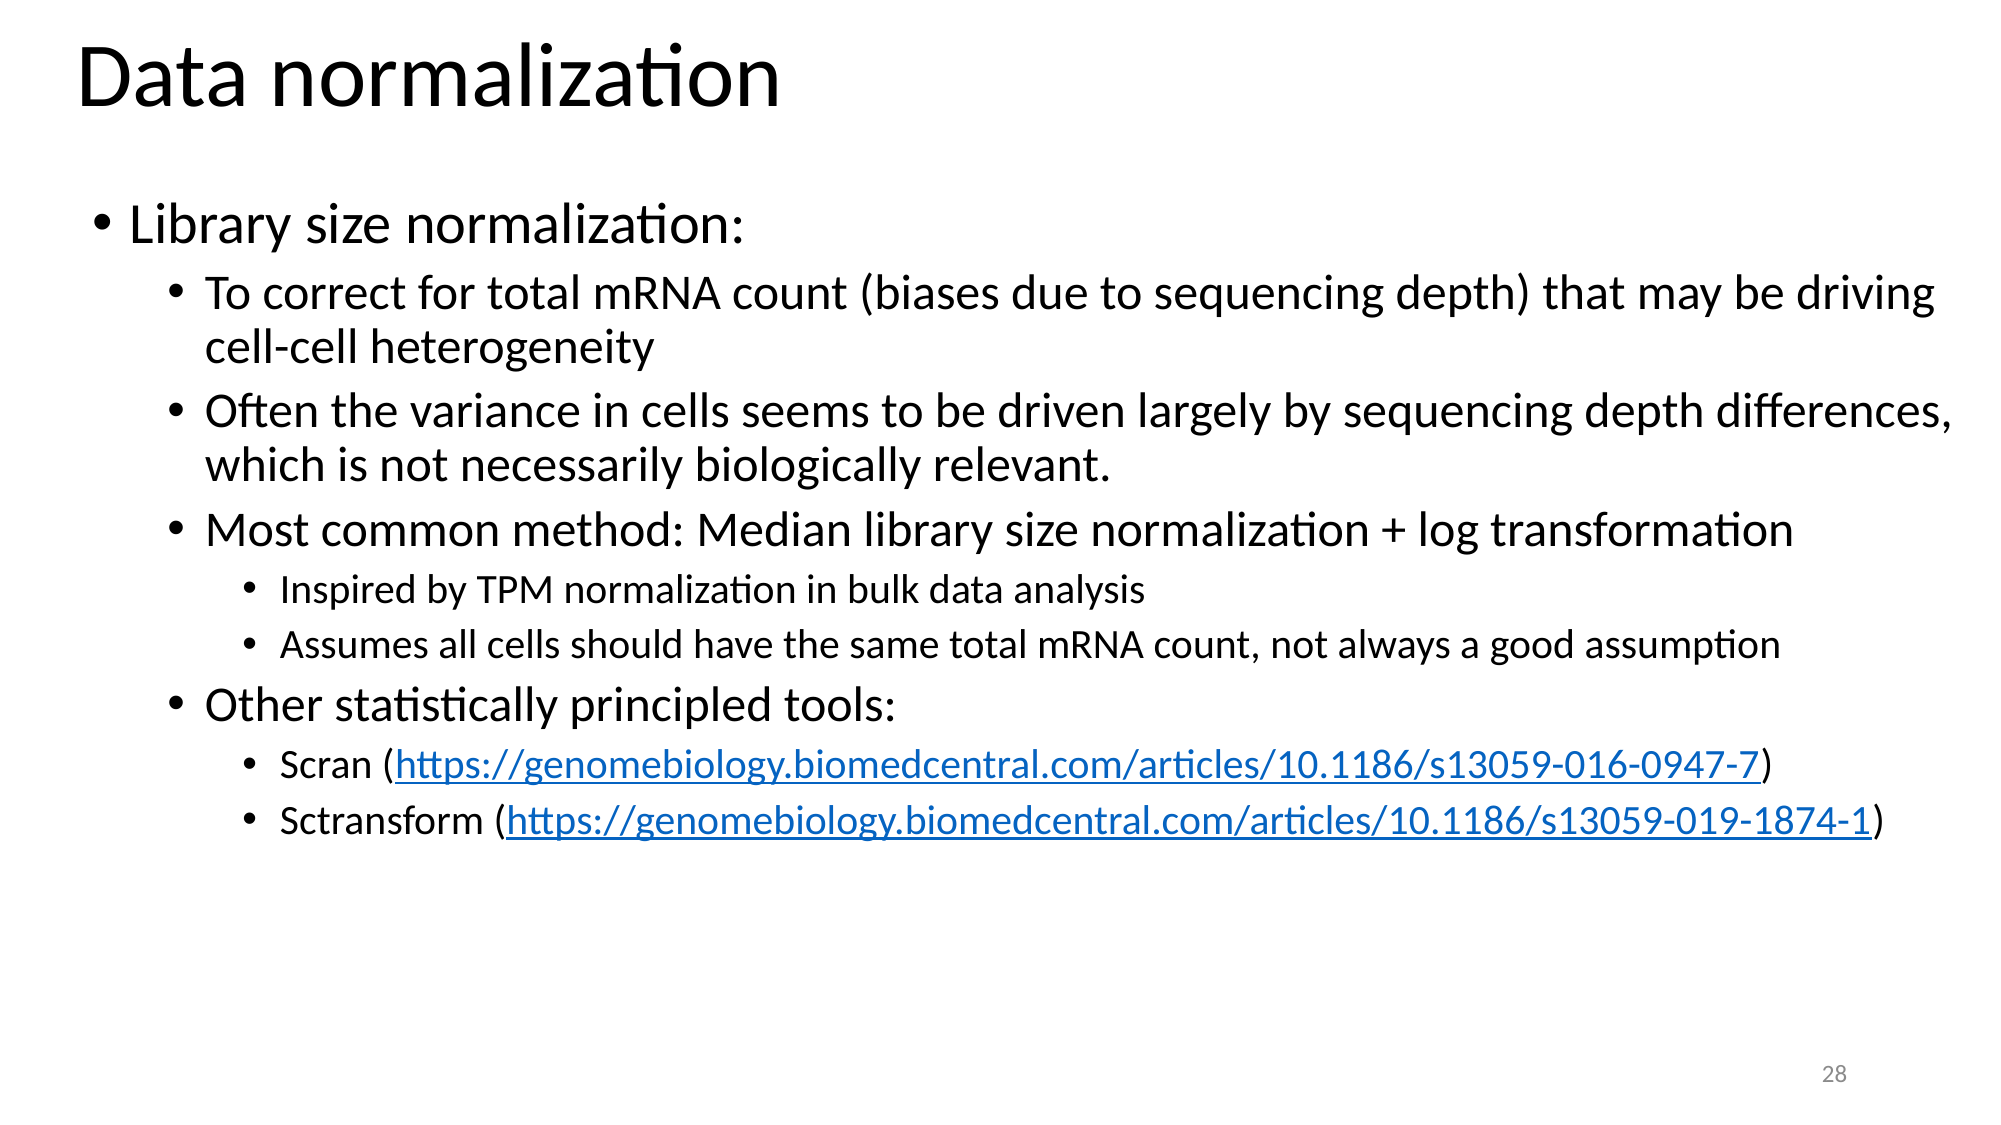

# Data normalization
Library size normalization:
To correct for total mRNA count (biases due to sequencing depth) that may be driving cell-cell heterogeneity
Often the variance in cells seems to be driven largely by sequencing depth differences, which is not necessarily biologically relevant.
Most common method: Median library size normalization + log transformation
Inspired by TPM normalization in bulk data analysis
Assumes all cells should have the same total mRNA count, not always a good assumption
Other statistically principled tools:
Scran (https://genomebiology.biomedcentral.com/articles/10.1186/s13059-016-0947-7)
Sctransform (https://genomebiology.biomedcentral.com/articles/10.1186/s13059-019-1874-1)

28